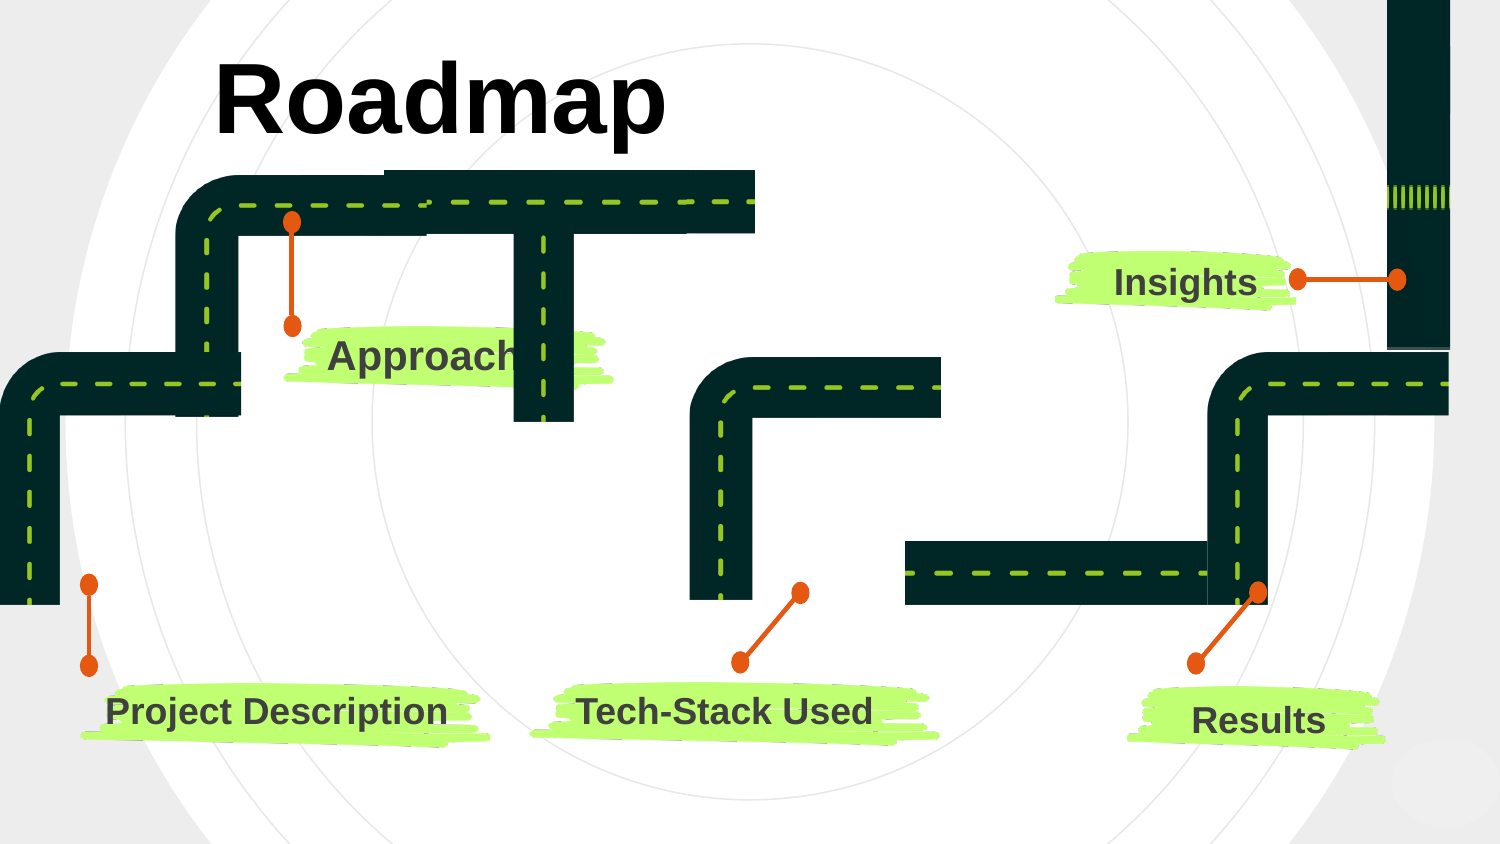

Roadmap

Insights

Approach

Project Description
Tech-Stack Used

Results